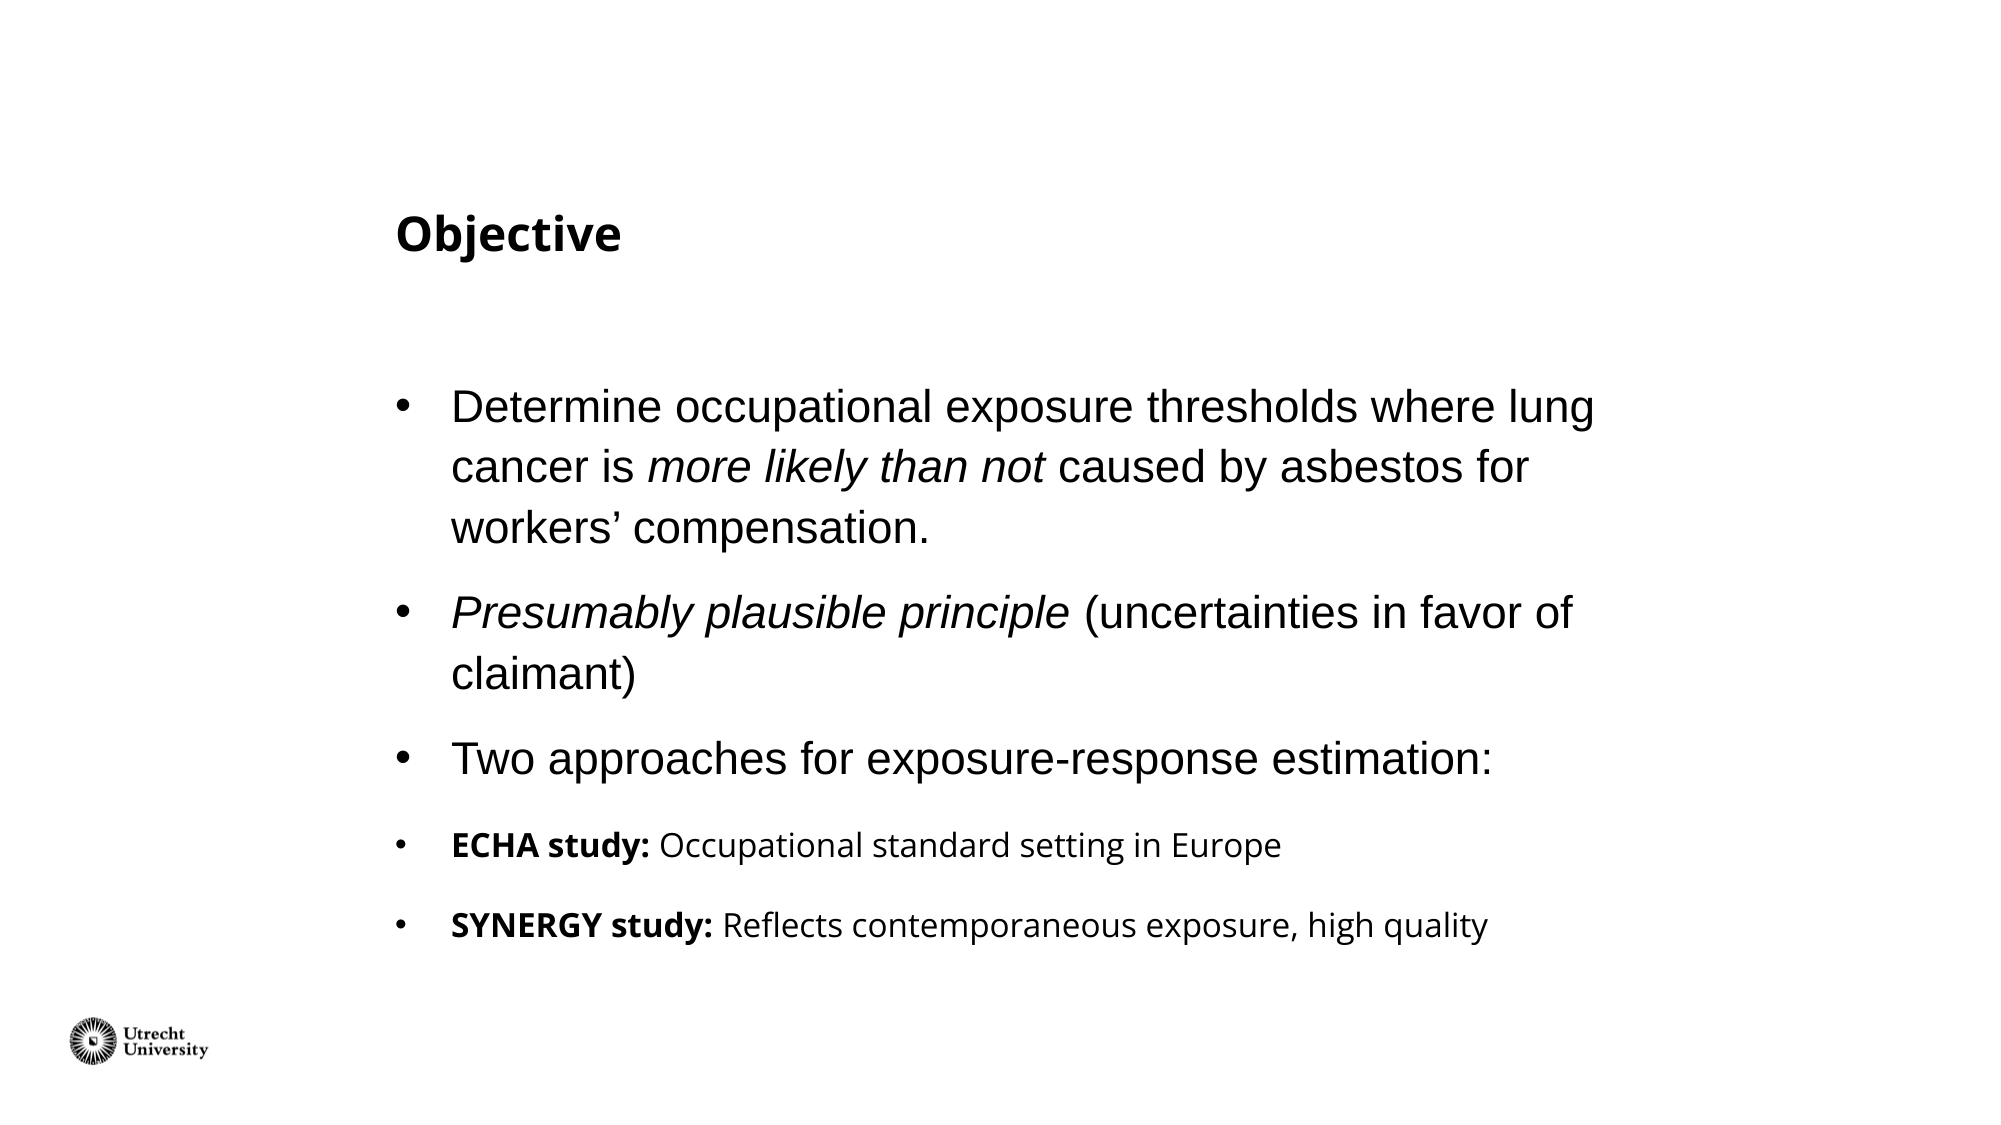

# Objective
Determine occupational exposure thresholds where lung cancer is more likely than not caused by asbestos for workers’ compensation.
Presumably plausible principle (uncertainties in favor of claimant)
Two approaches for exposure-response estimation:
ECHA study: Occupational standard setting in Europe
SYNERGY study: Reflects contemporaneous exposure, high quality